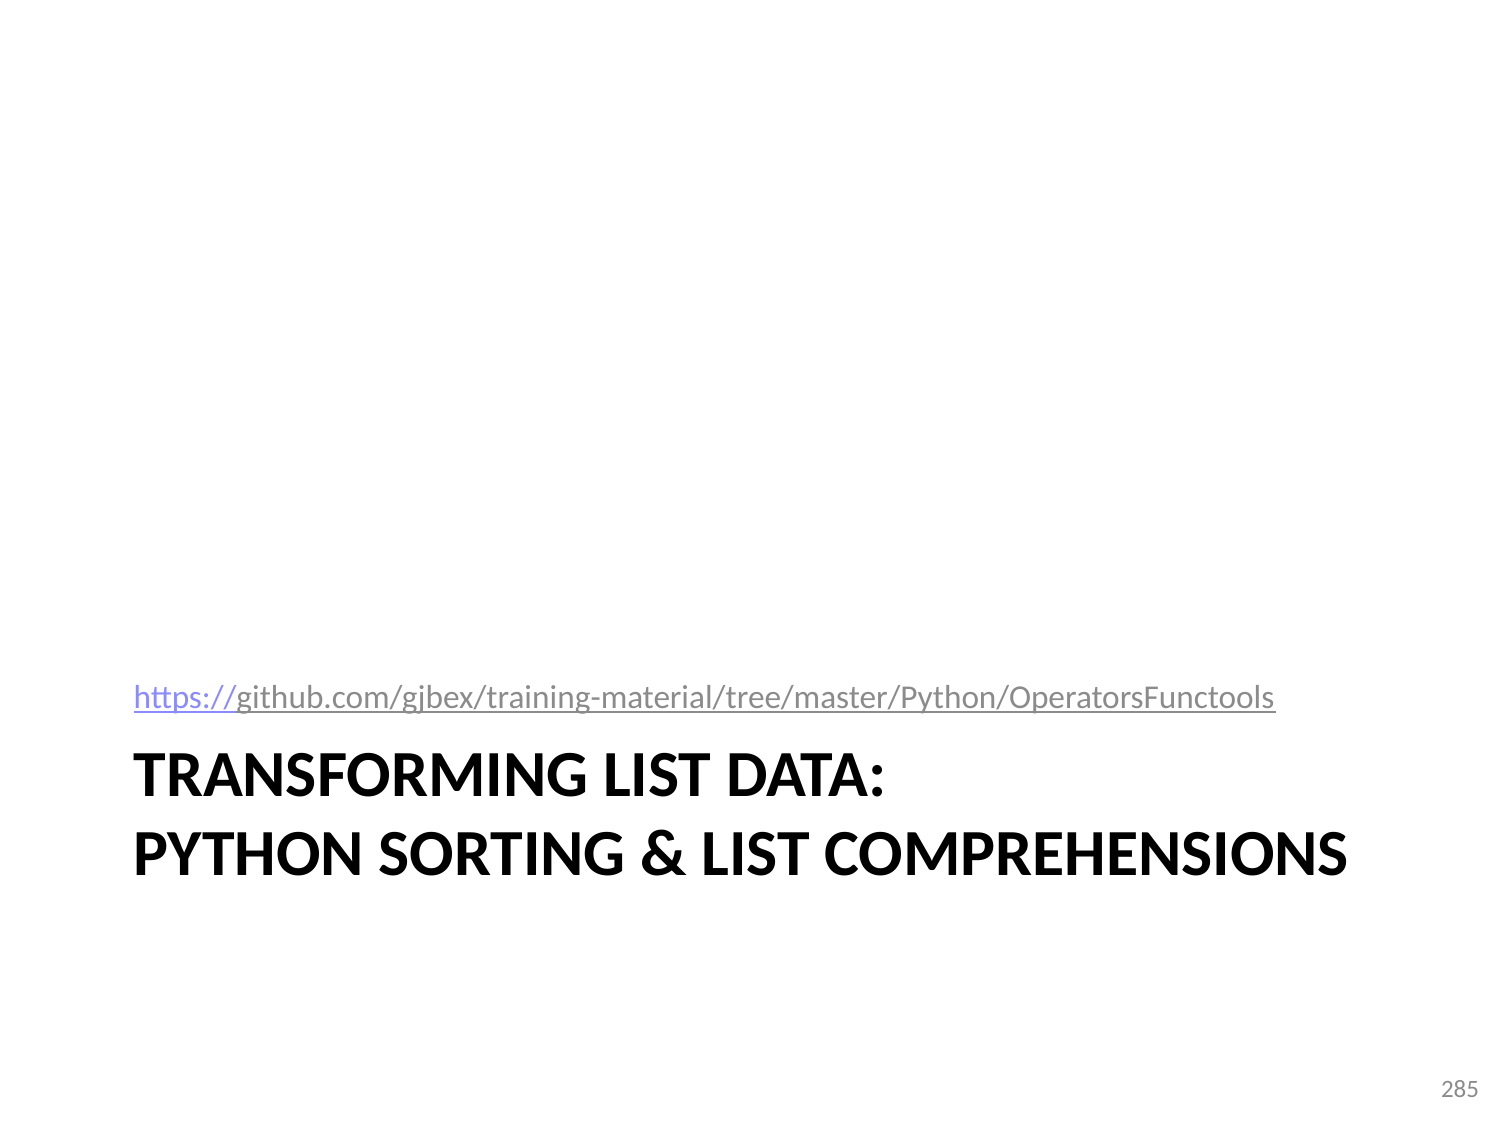

https://github.com/gjbex/training-material/tree/master/Python/OperatorsFunctools
# Transforming list data: Python sorting & list comprehensions
285